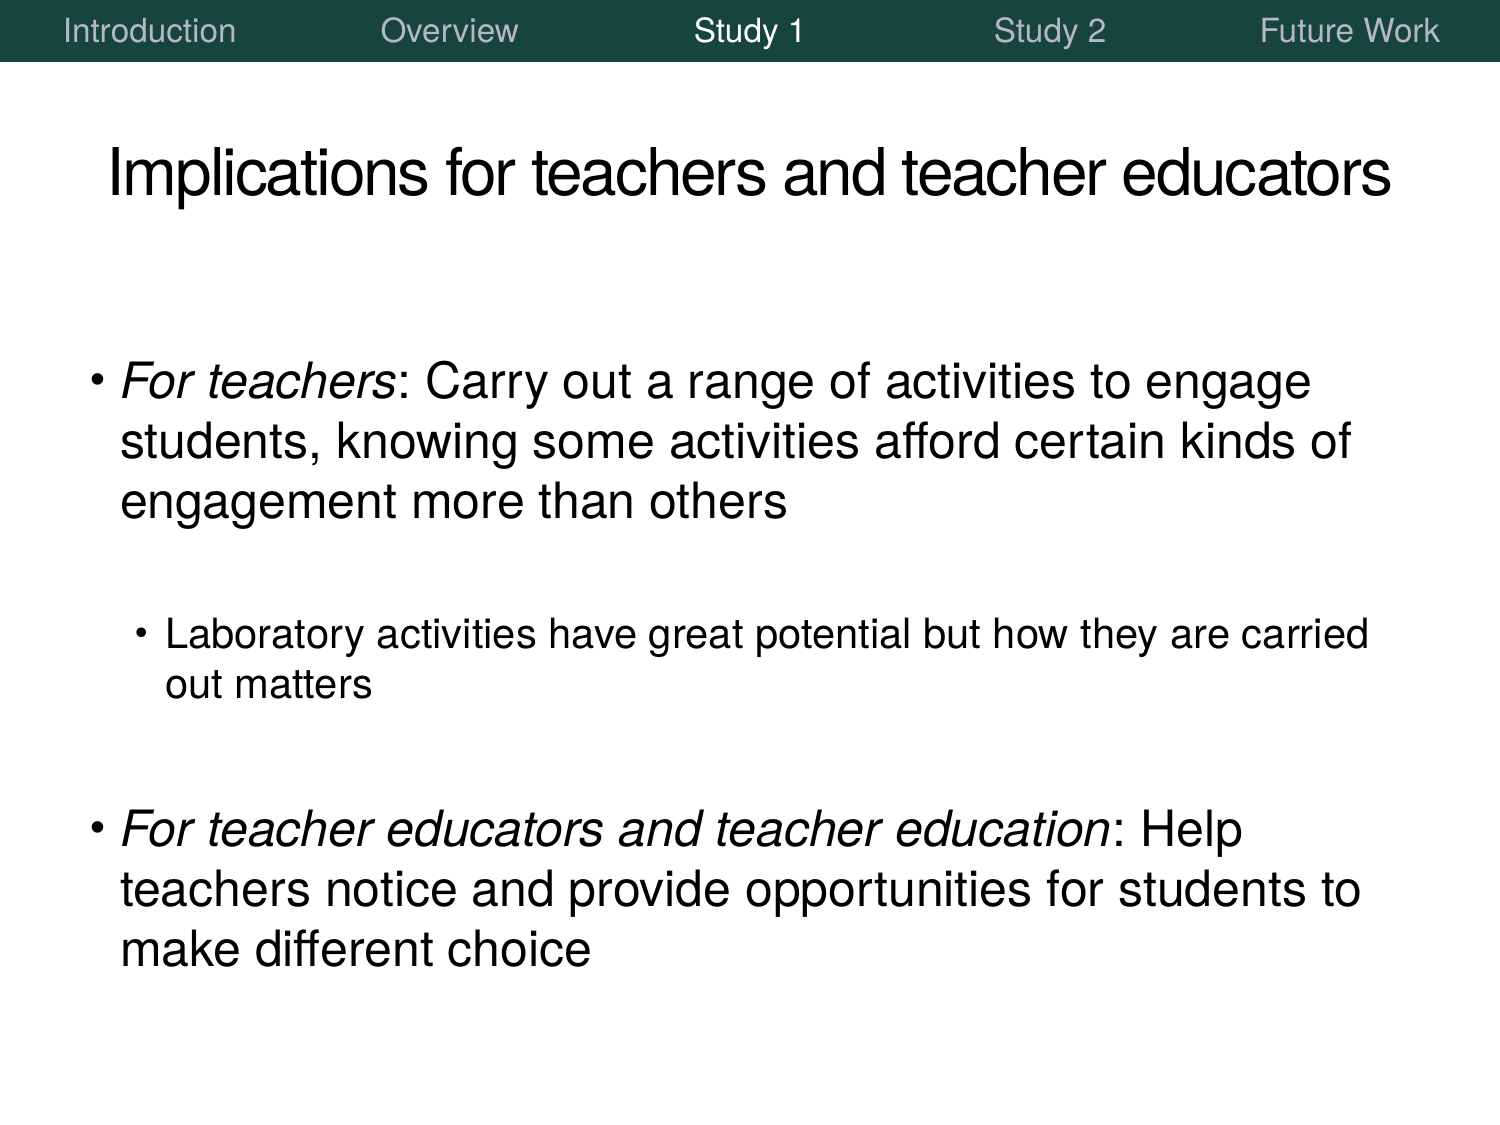

| Introduction | Overview | Study 1 | Study 2 | Future Work |
| --- | --- | --- | --- | --- |
# Implications for teachers and teacher educators
For teachers: Carry out a range of activities to engage students, knowing some activities afford certain kinds of engagement more than others

Laboratory activities have great potential but how they are carried out matters

For teacher educators and teacher education: Help teachers notice and provide opportunities for students to make different choice